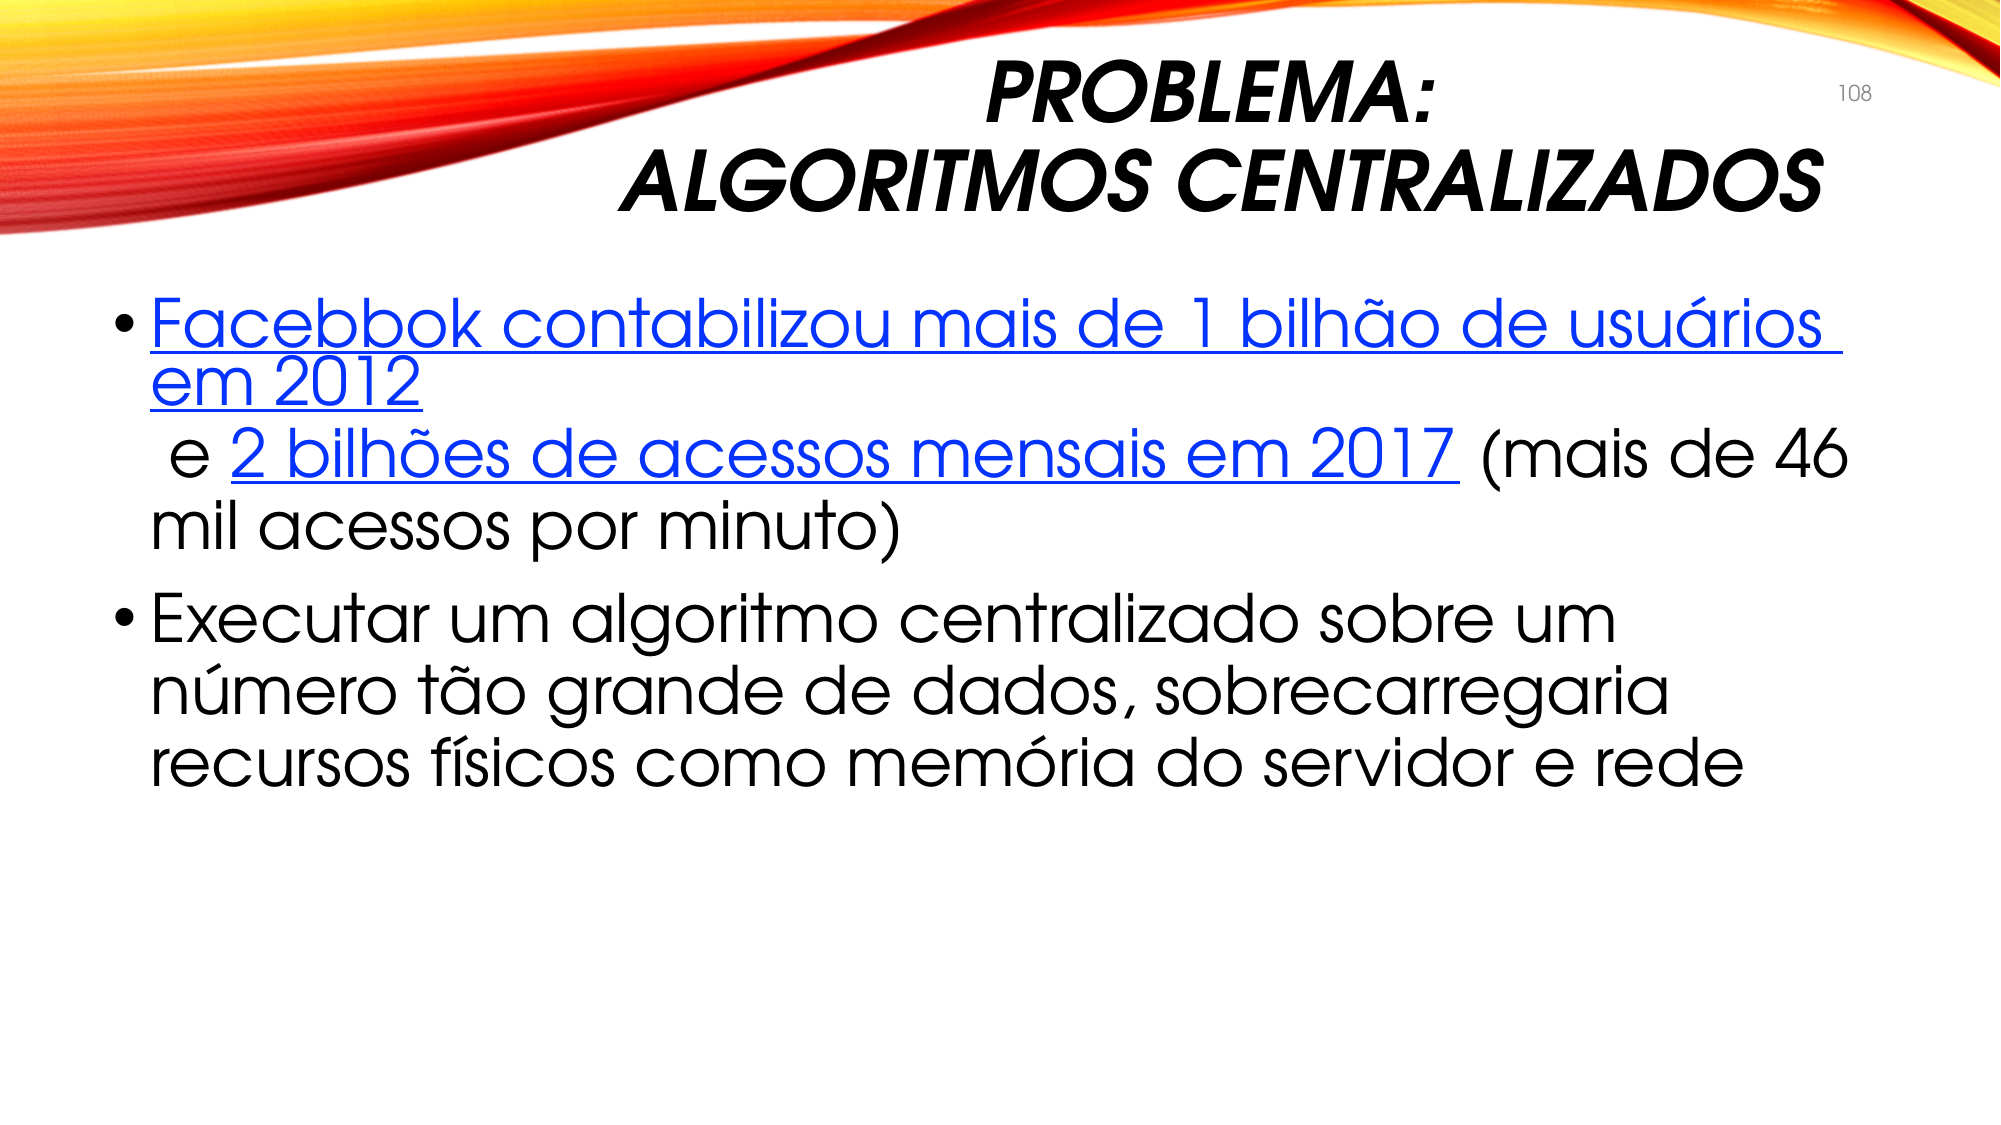

# Problema: algoritmos centralizados
108
Facebbok contabilizou mais de 1 bilhão de usuários em 2012 e 2 bilhões de acessos mensais em 2017 (mais de 46 mil acessos por minuto)
Executar um algoritmo centralizado sobre um número tão grande de dados, sobrecarregaria recursos físicos como memória do servidor e rede